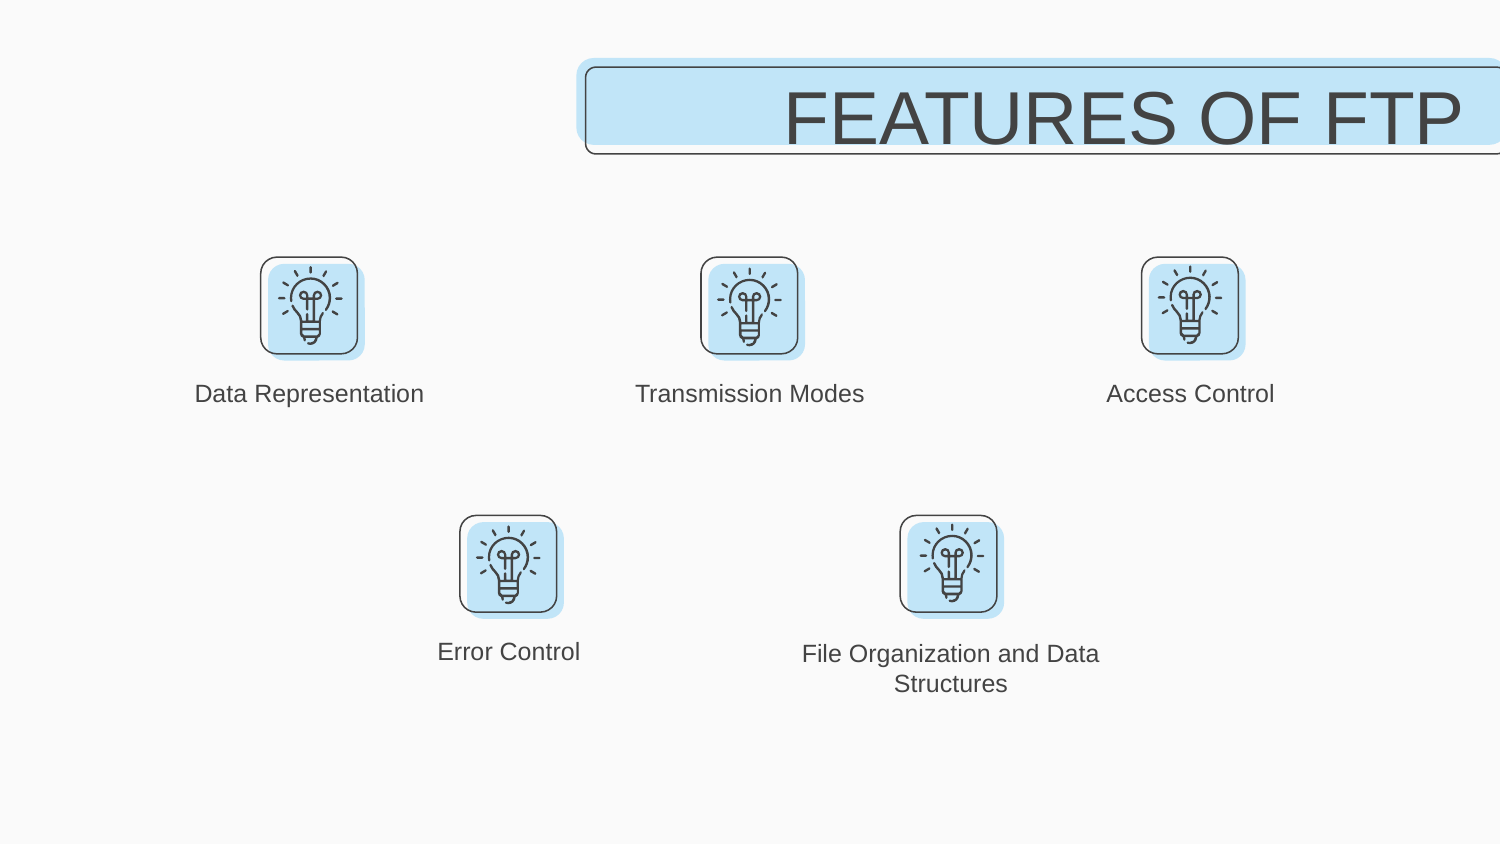

# FEATURES OF FTP

Data Representation
Transmission Modes
Access Control

Error Control
File Organization and Data Structures